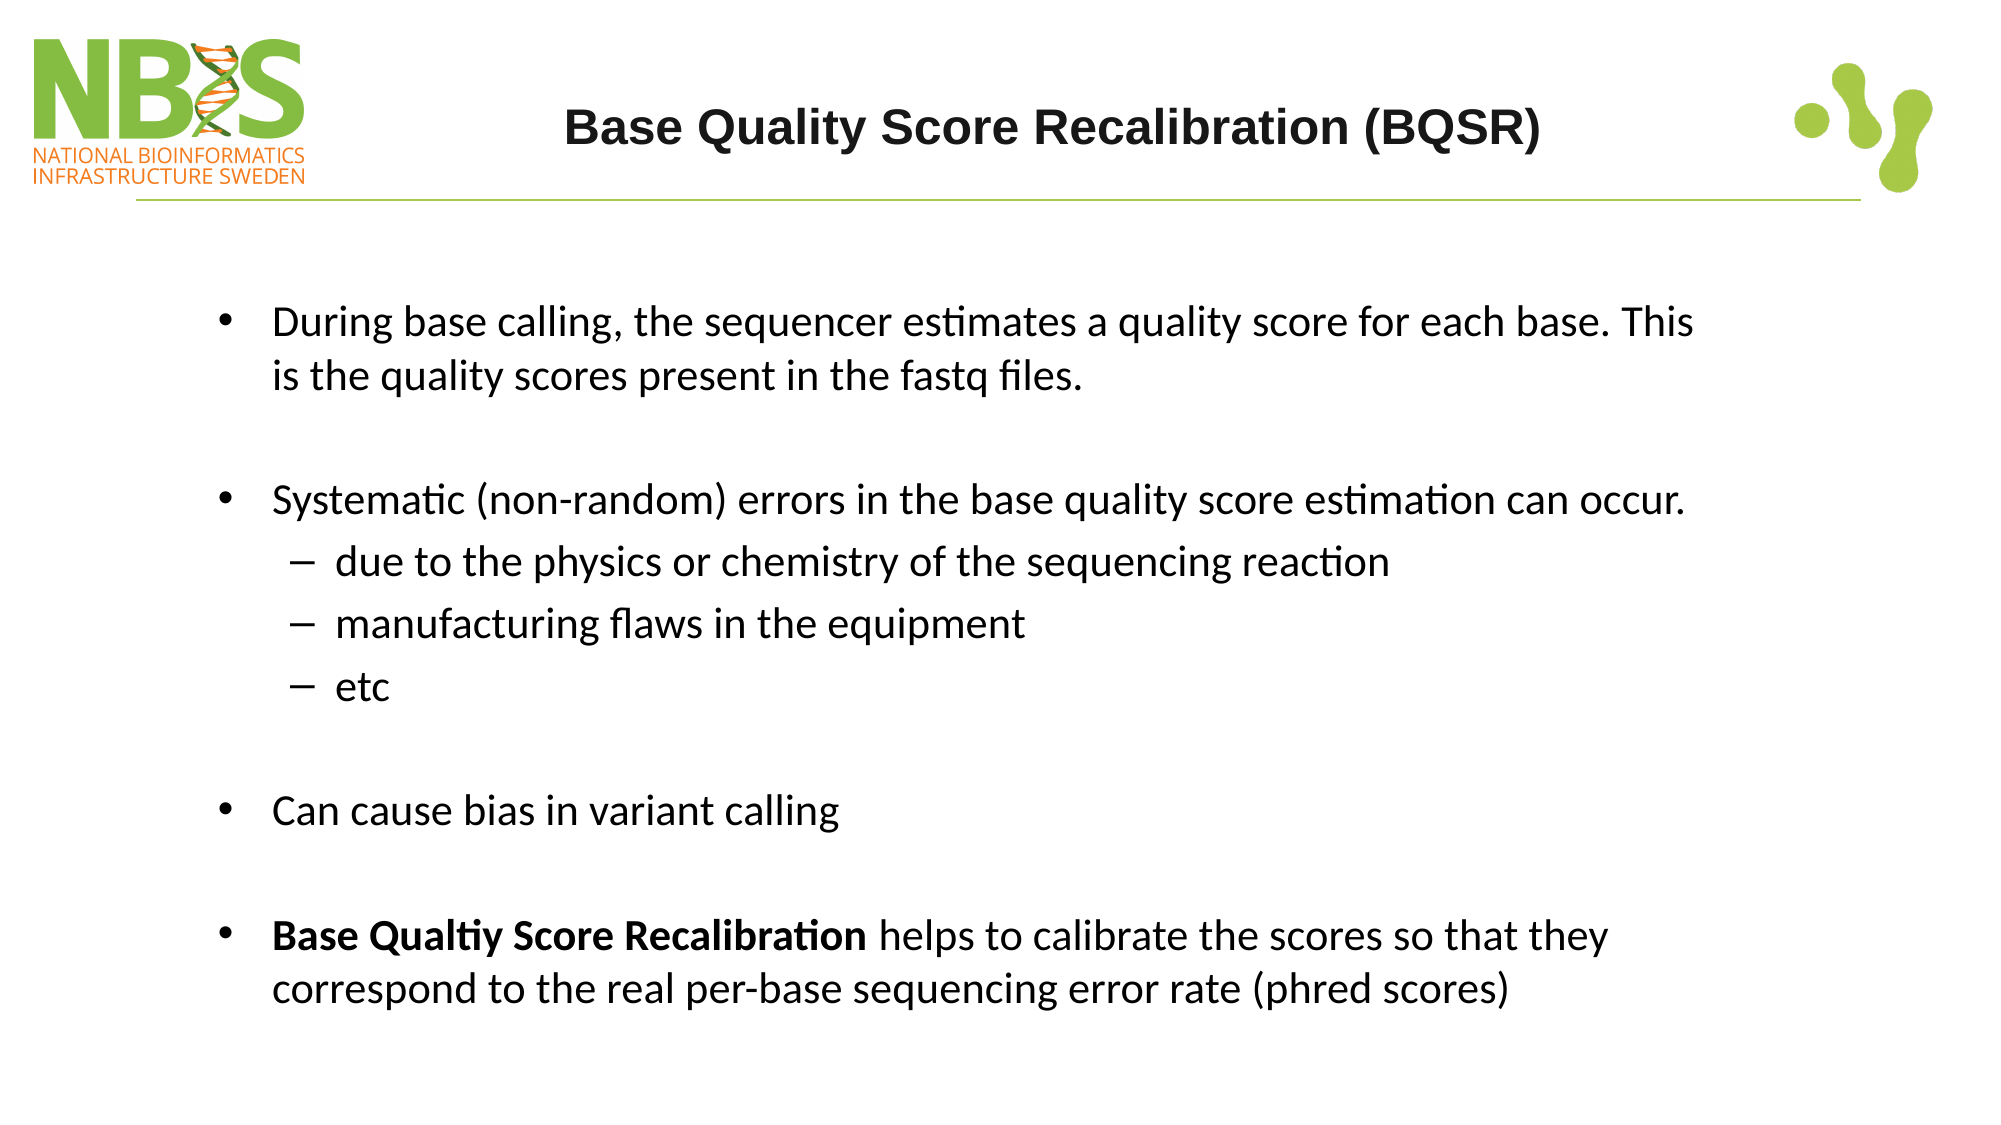

# Base Quality Score Recalibration (BQSR)

During base calling, the sequencer estimates a quality score for each base. This is the quality scores present in the fastq files.

Systematic (non-random) errors in the base quality score estimation can occur.
due to the physics or chemistry of the sequencing reaction
manufacturing flaws in the equipment
etc

Can cause bias in variant calling

Base Qualtiy Score Recalibration helps to calibrate the scores so that they correspond to the real per-base sequencing error rate (phred scores)